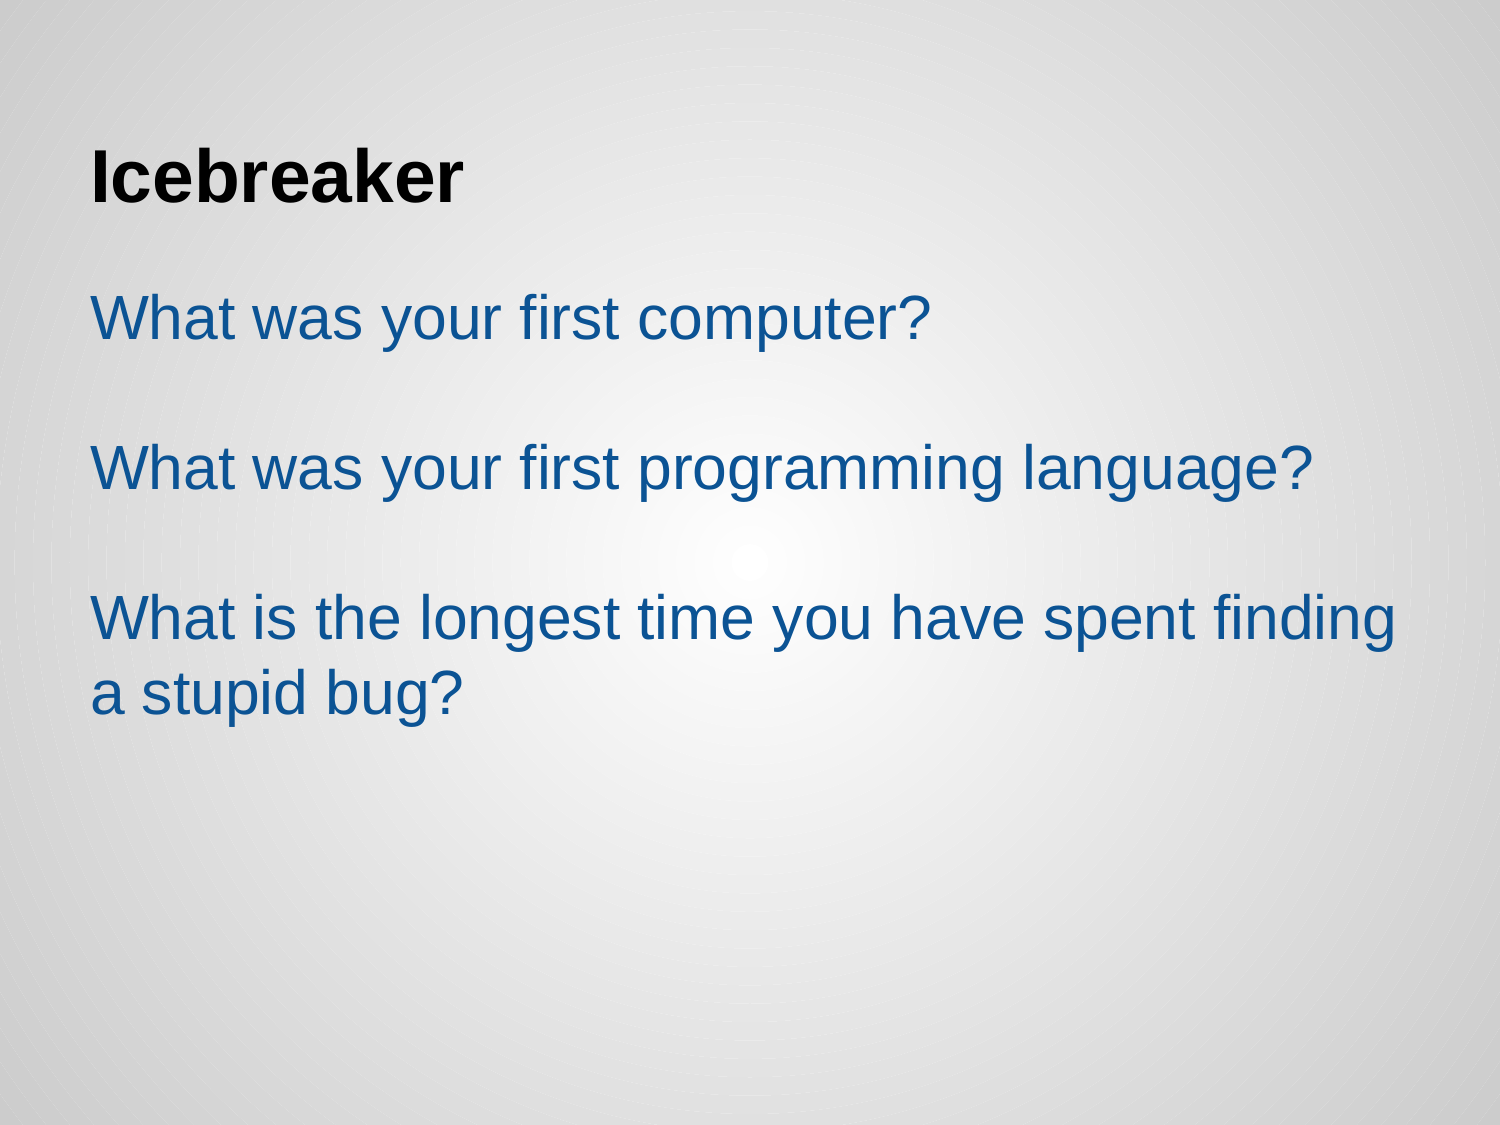

# Icebreaker
What was your first computer?

What was your first programming language?

What is the longest time you have spent finding a stupid bug?